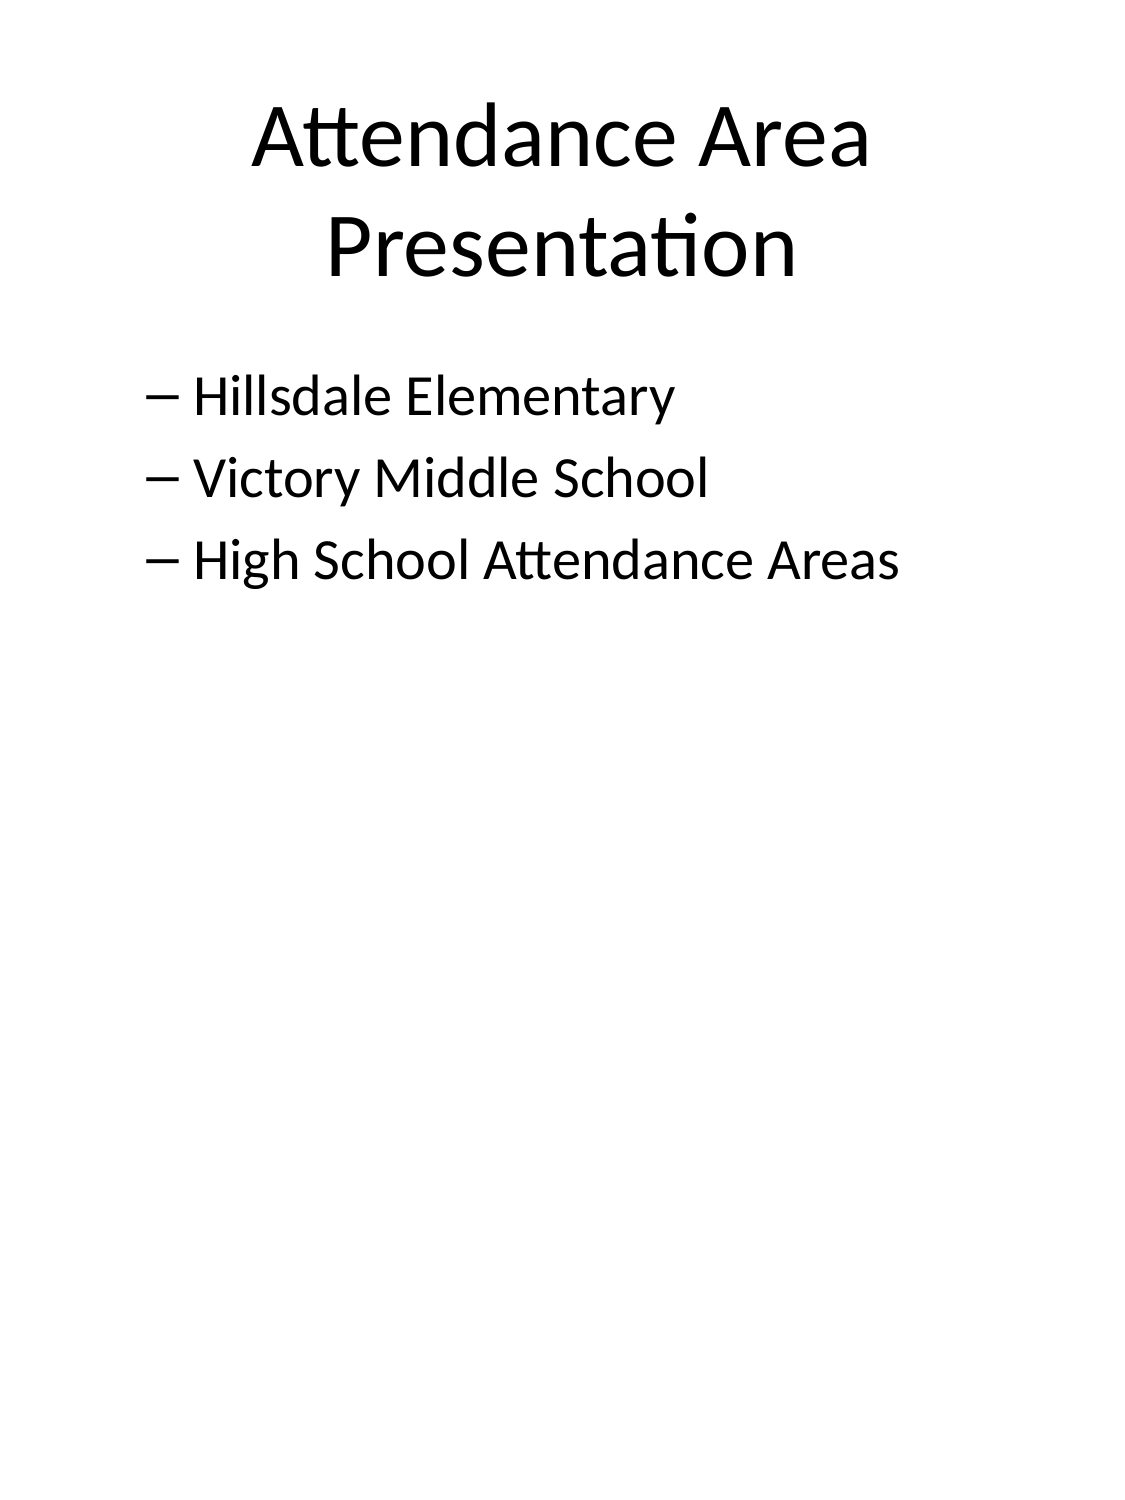

# Attendance Area Presentation
Hillsdale Elementary
Victory Middle School
High School Attendance Areas